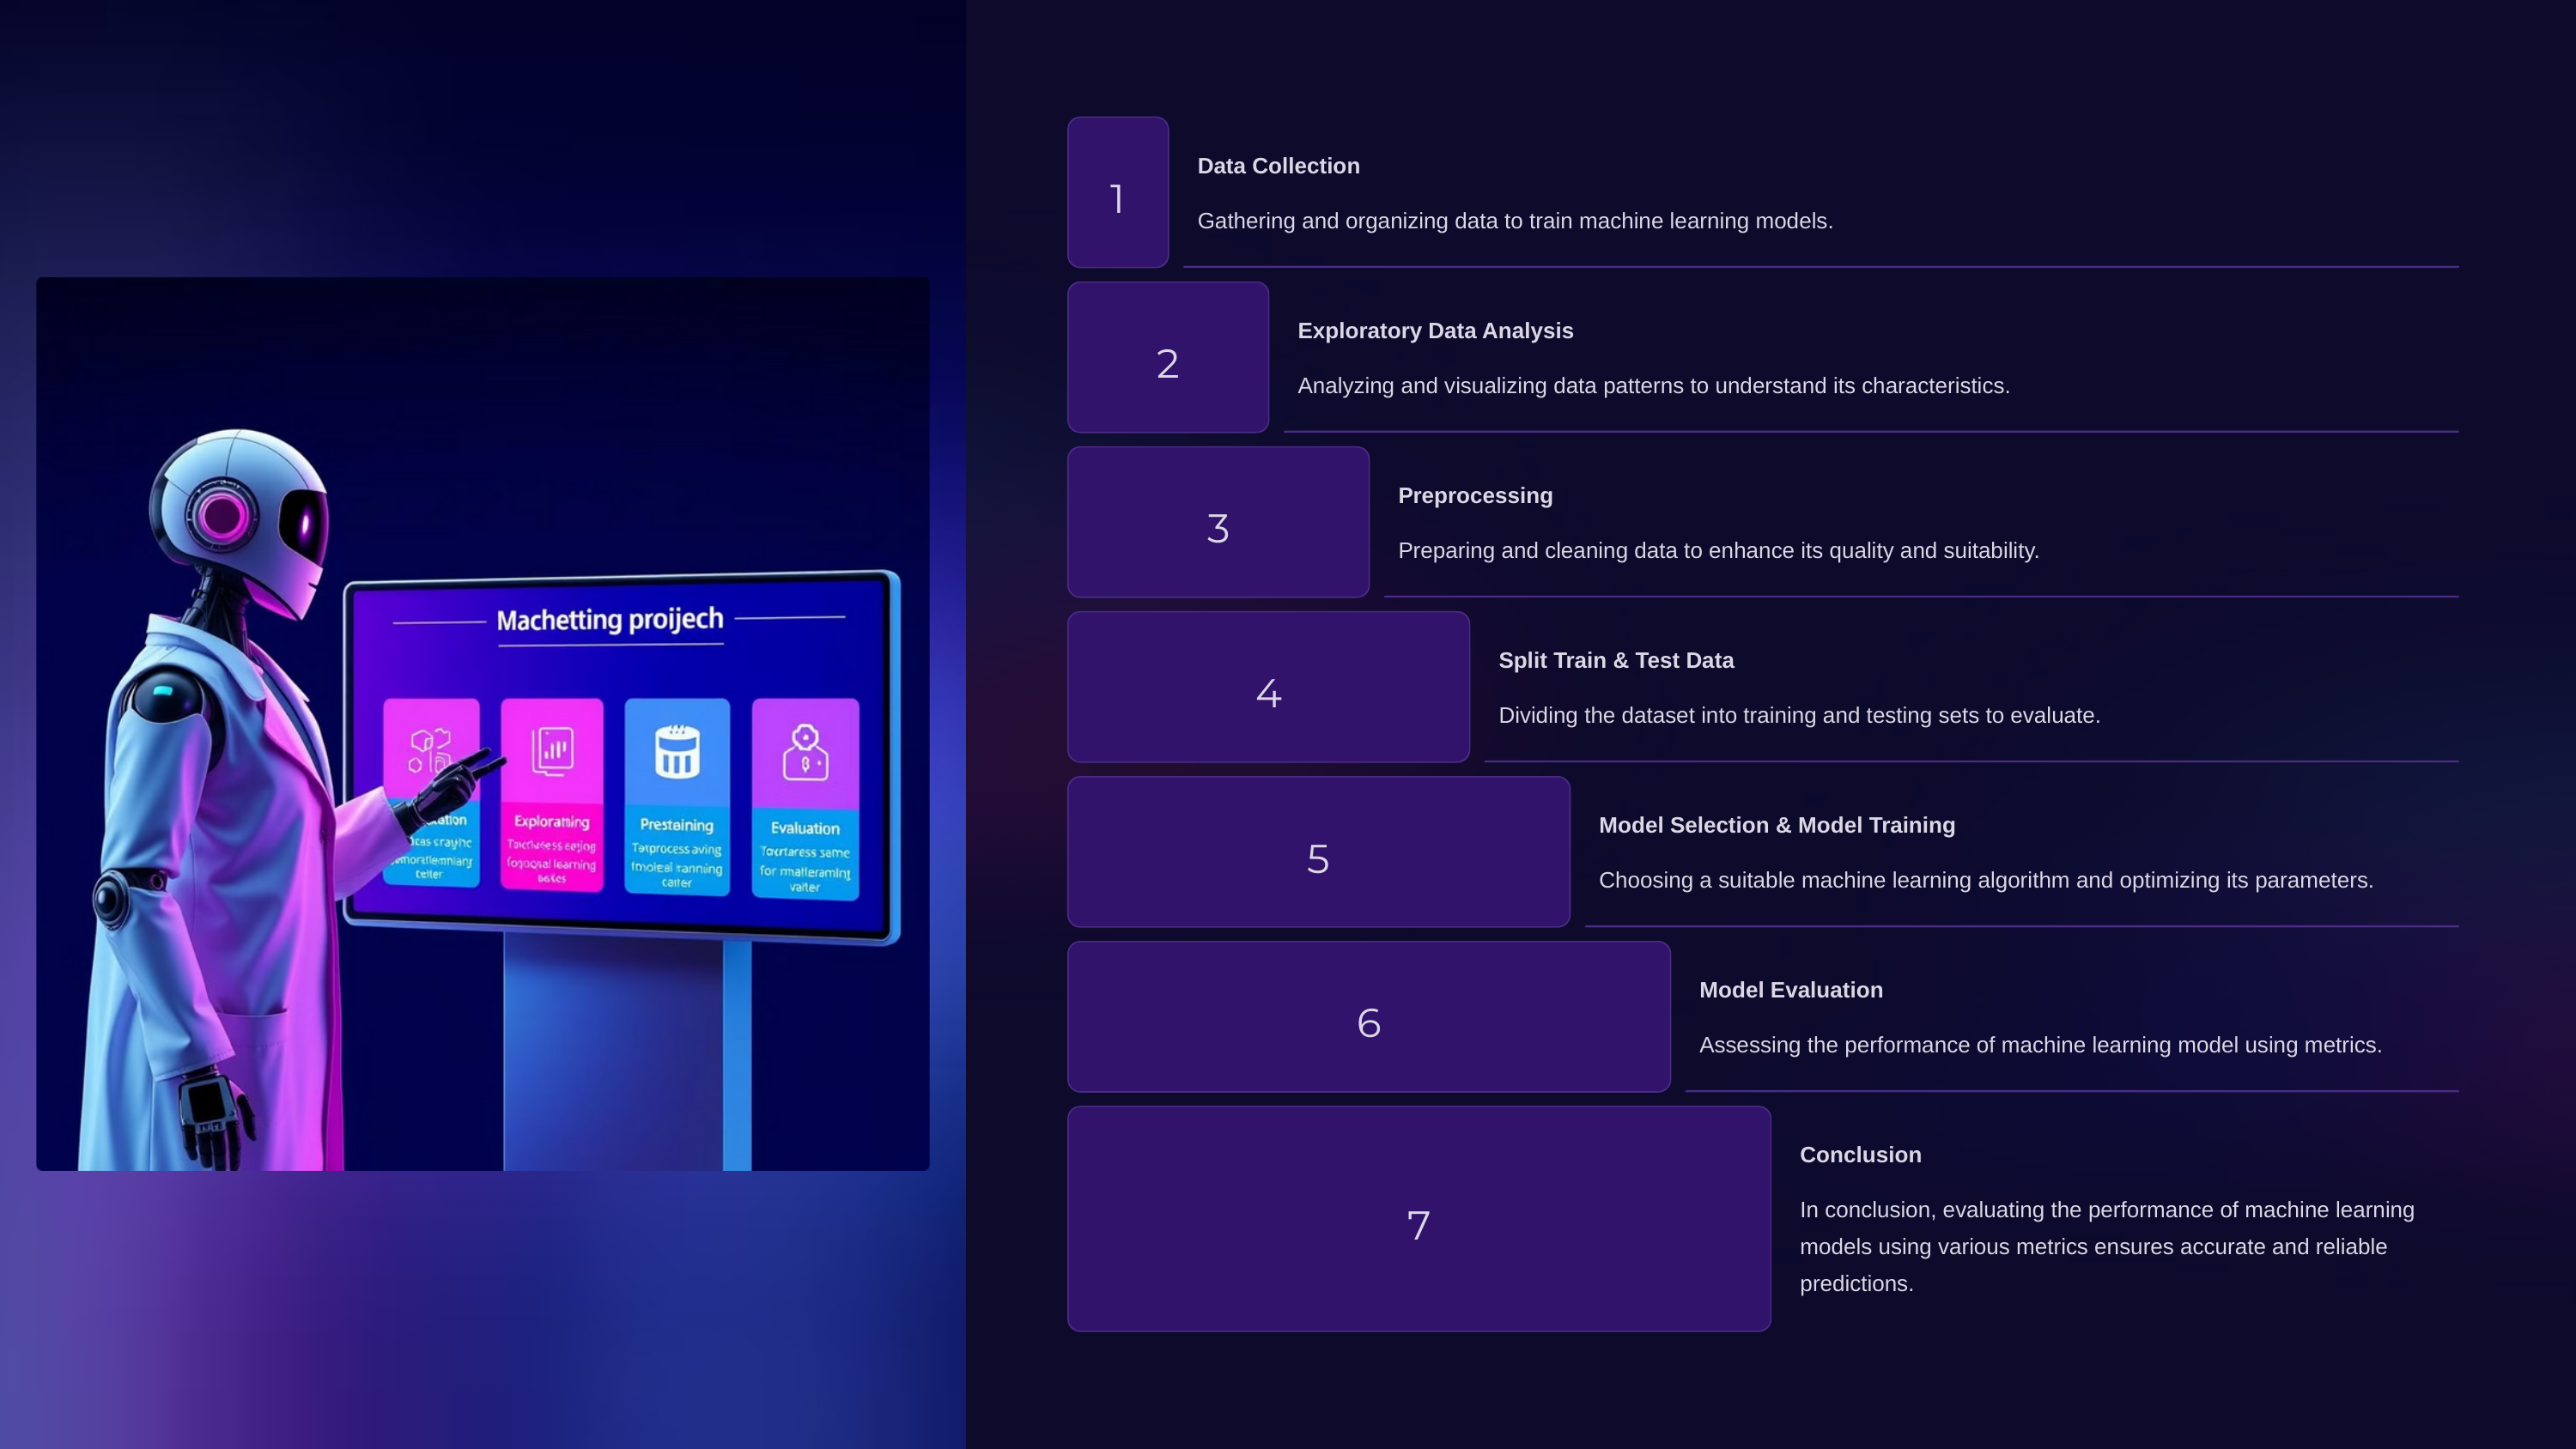

Data Collection

1

Gathering and organizing data to train machine learning models.

Exploratory Data Analysis

2

Analyzing and visualizing data patterns to understand its characteristics.

Preprocessing

3

Preparing and cleaning data to enhance its quality and suitability.

Split Train & Test Data

4

Dividing the dataset into training and testing sets to evaluate.

Model Selection & Model Training

5

Choosing a suitable machine learning algorithm and optimizing its parameters.

Model Evaluation

6

Assessing the performance of machine learning model using metrics.

Conclusion

In conclusion, evaluating the performance of machine learning models using various metrics ensures accurate and reliable predictions.

7